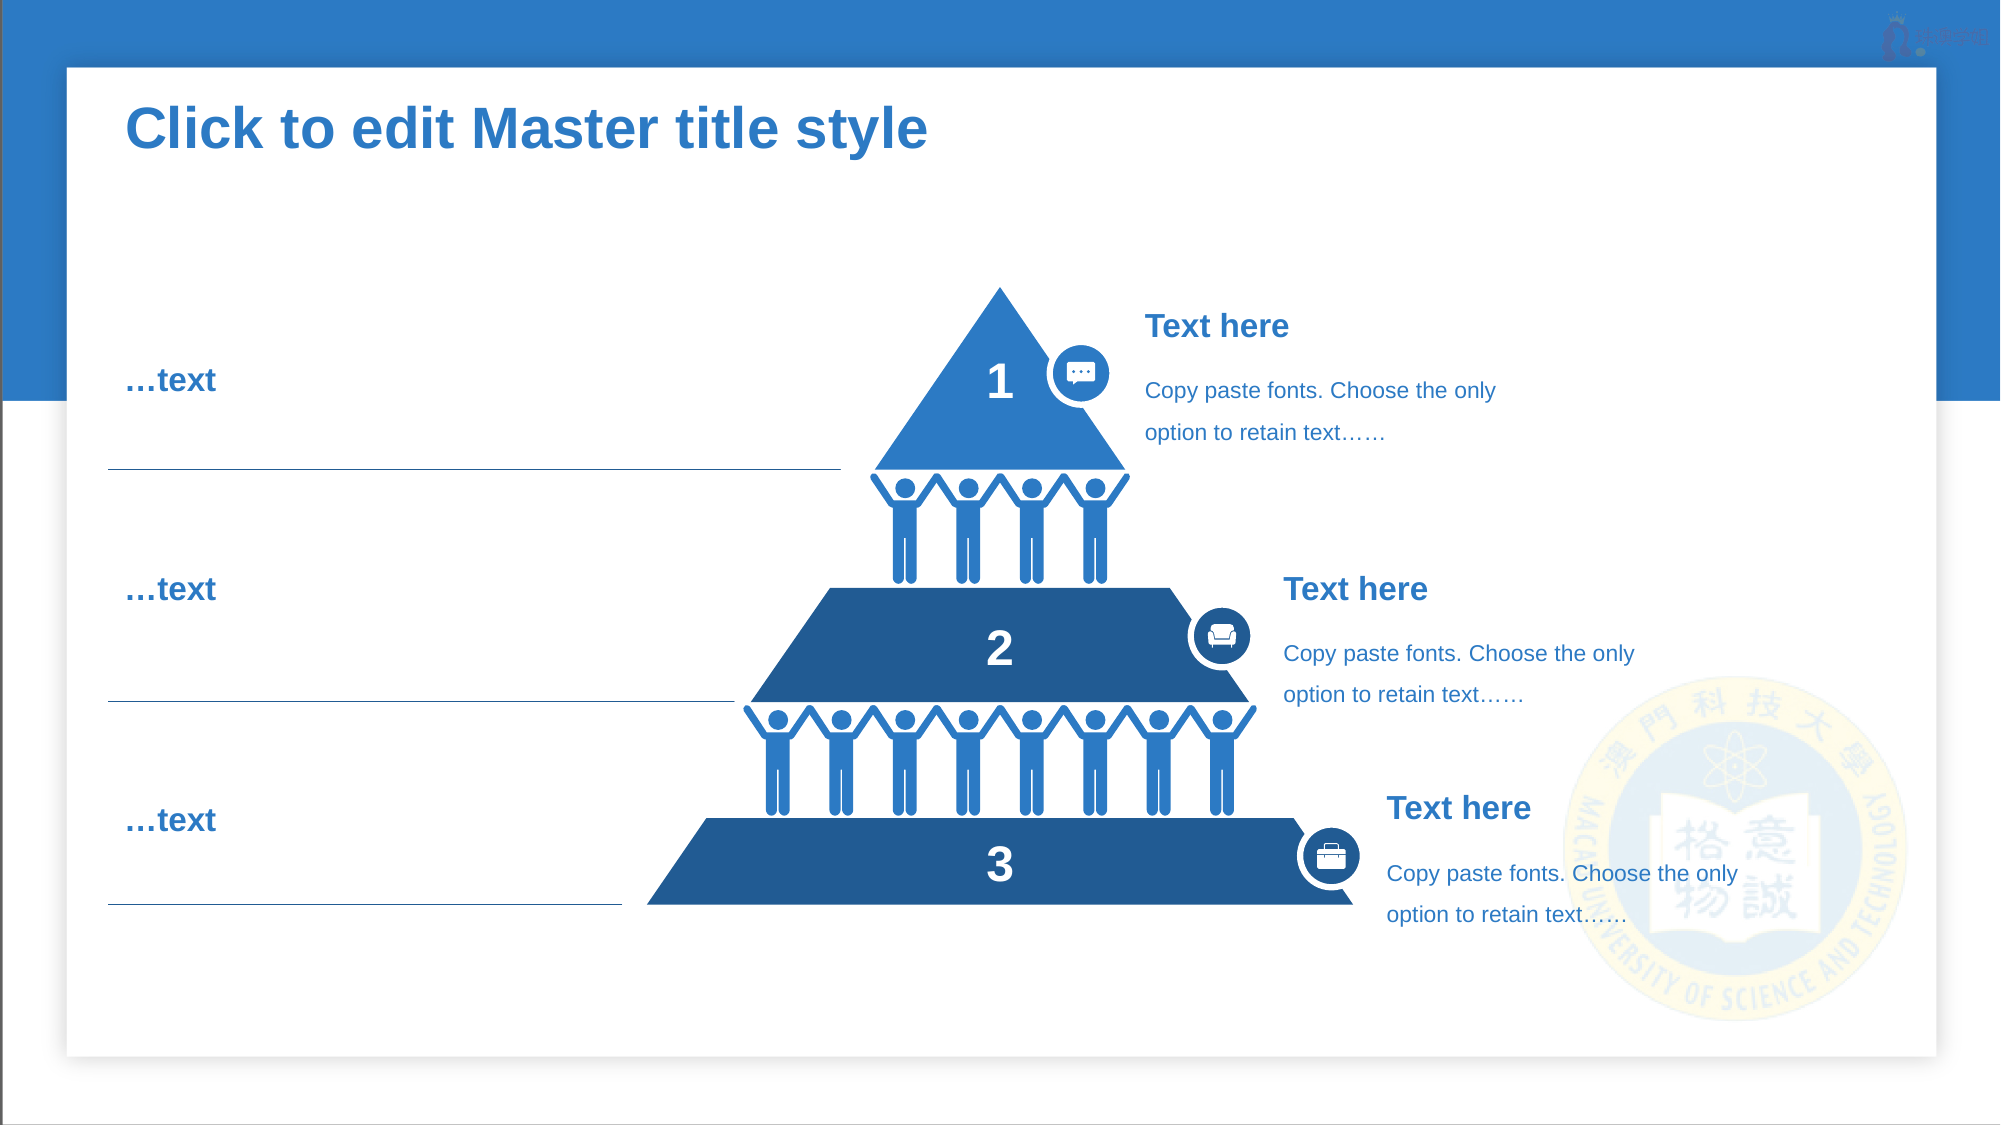

# Click to edit Master title style
1
Text here

…text
Copy paste fonts. Choose the only option to retain text……

…text
Text here
2

Copy paste fonts. Choose the only option to retain text……

Text here
…text
3

Copy paste fonts. Choose the only option to retain text……